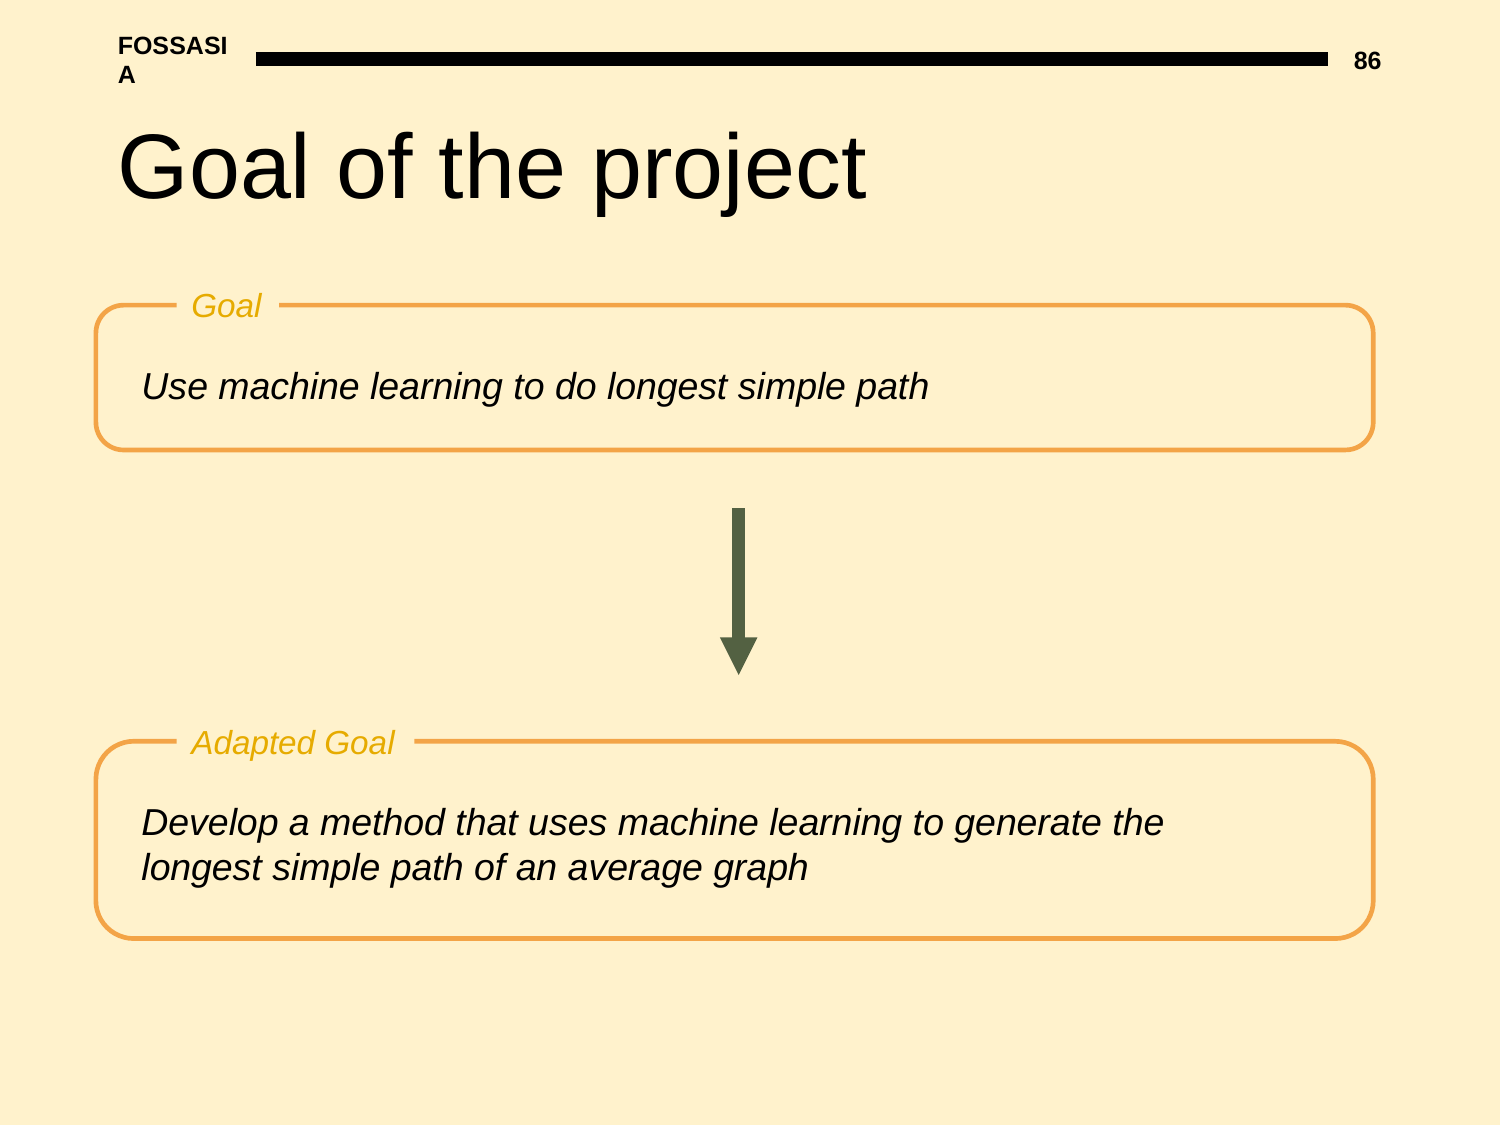

# Goal of the project
Goal

Use machine learning to do longest simple path
Adapted Goal

Develop a method that uses machine learning to generate the longest simple path of an average graph